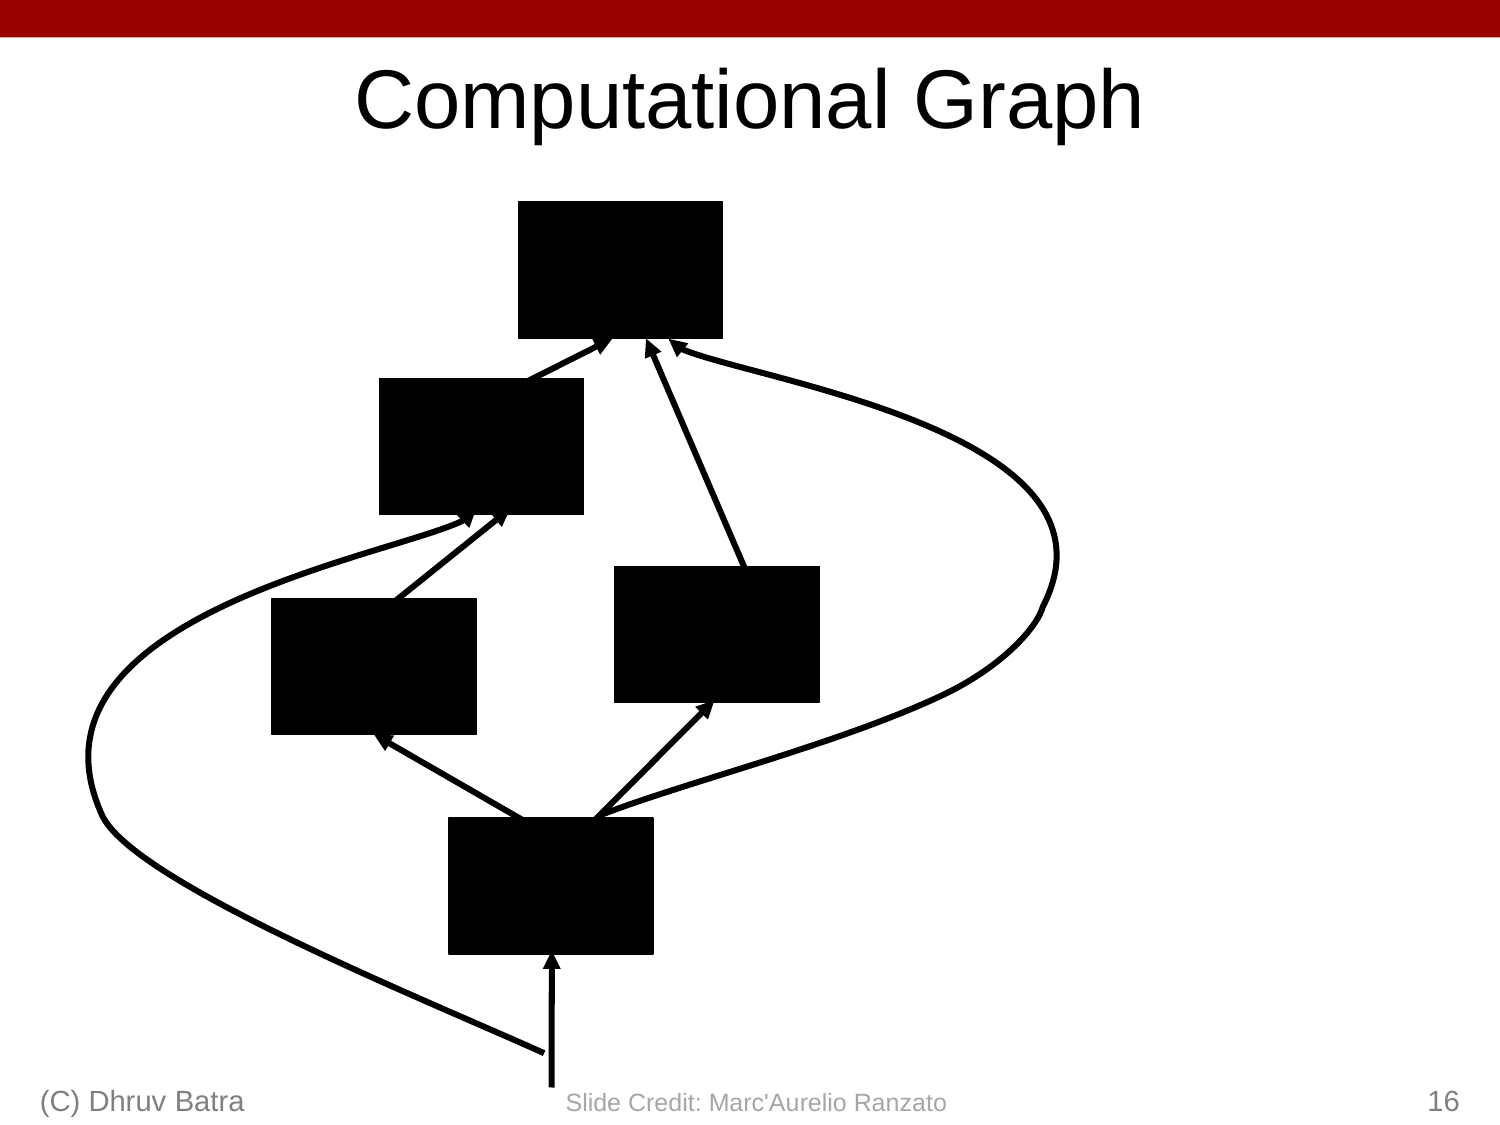

Computational Graph

(C) Dhruv Batra
16
Slide Credit: Marc'Aurelio Ranzato